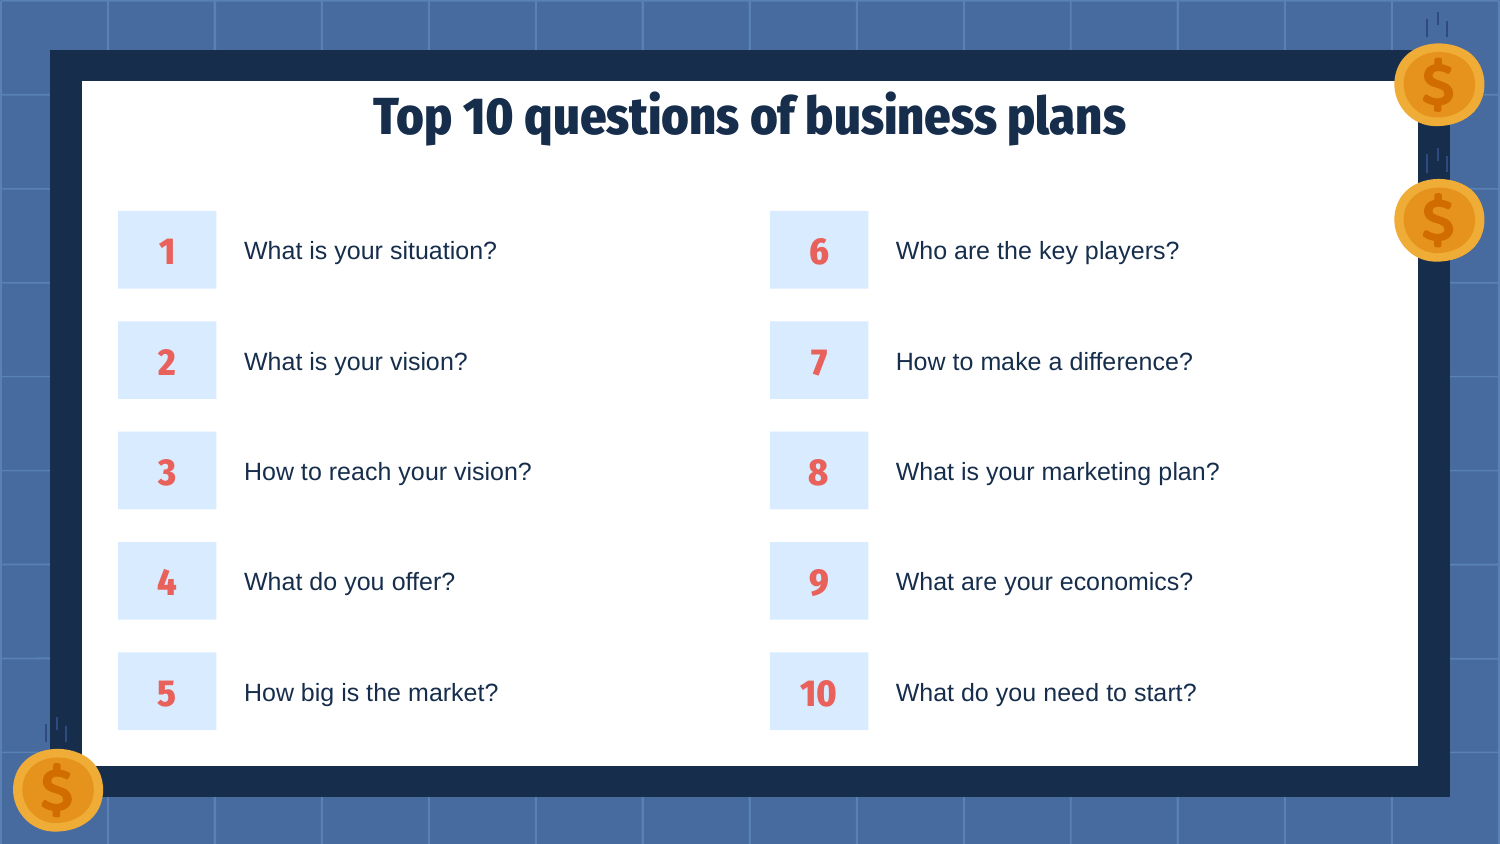

# Top 10 questions of business plans
1
What is your situation?
6
Who are the key players?
2
What is your vision?
7
How to make a difference?
How to reach your vision?
What is your marketing plan?
3
8
What do you offer?
What are your economics?
4
9
How big is the market?
What do you need to start?
5
10